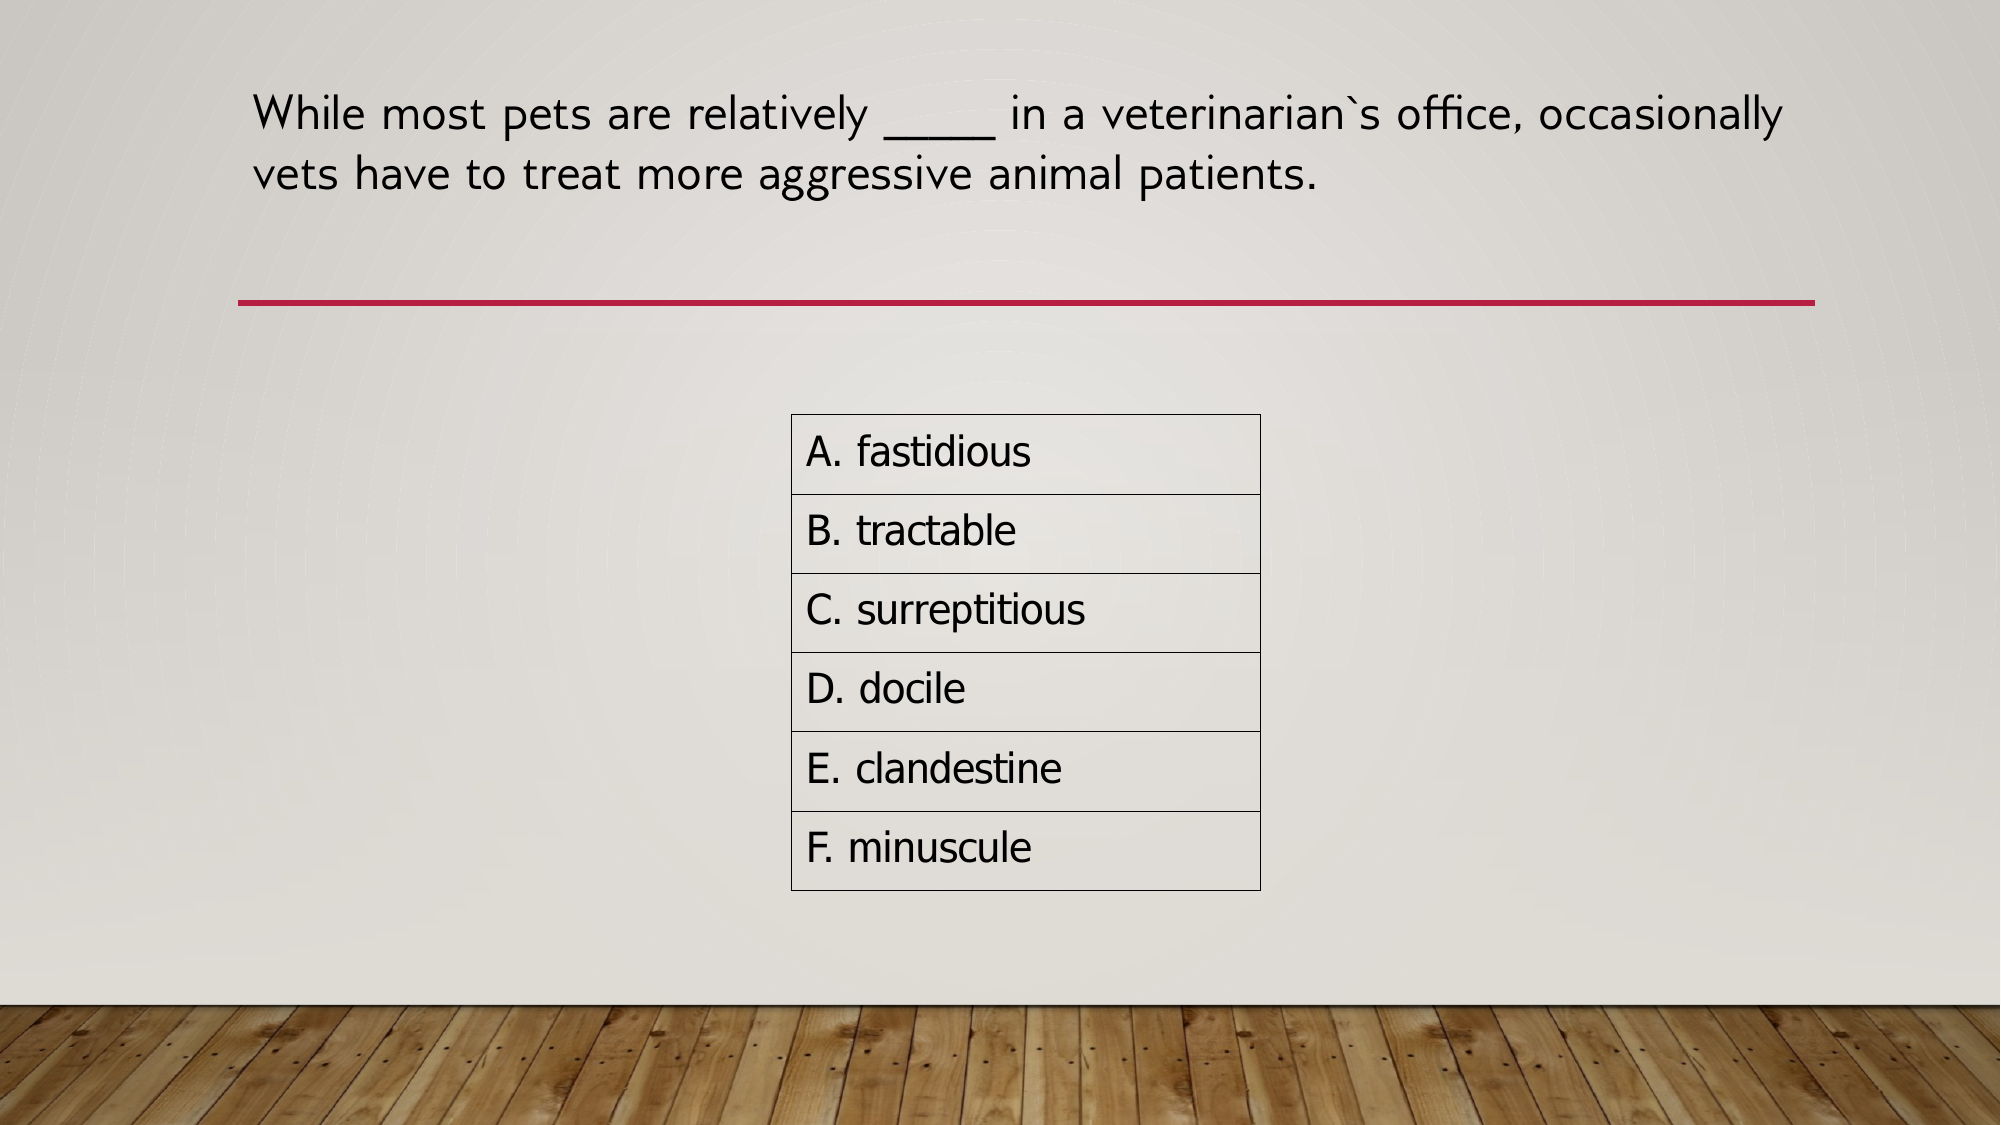

While most pets are relatively _____ in a veterinarian`s office, occasionally vets have to treat more aggressive animal patients.
| A. fastidious |
| --- |
| B. tractable |
| C. surreptitious |
| D. docile |
| E. clandestine |
| F. minuscule |